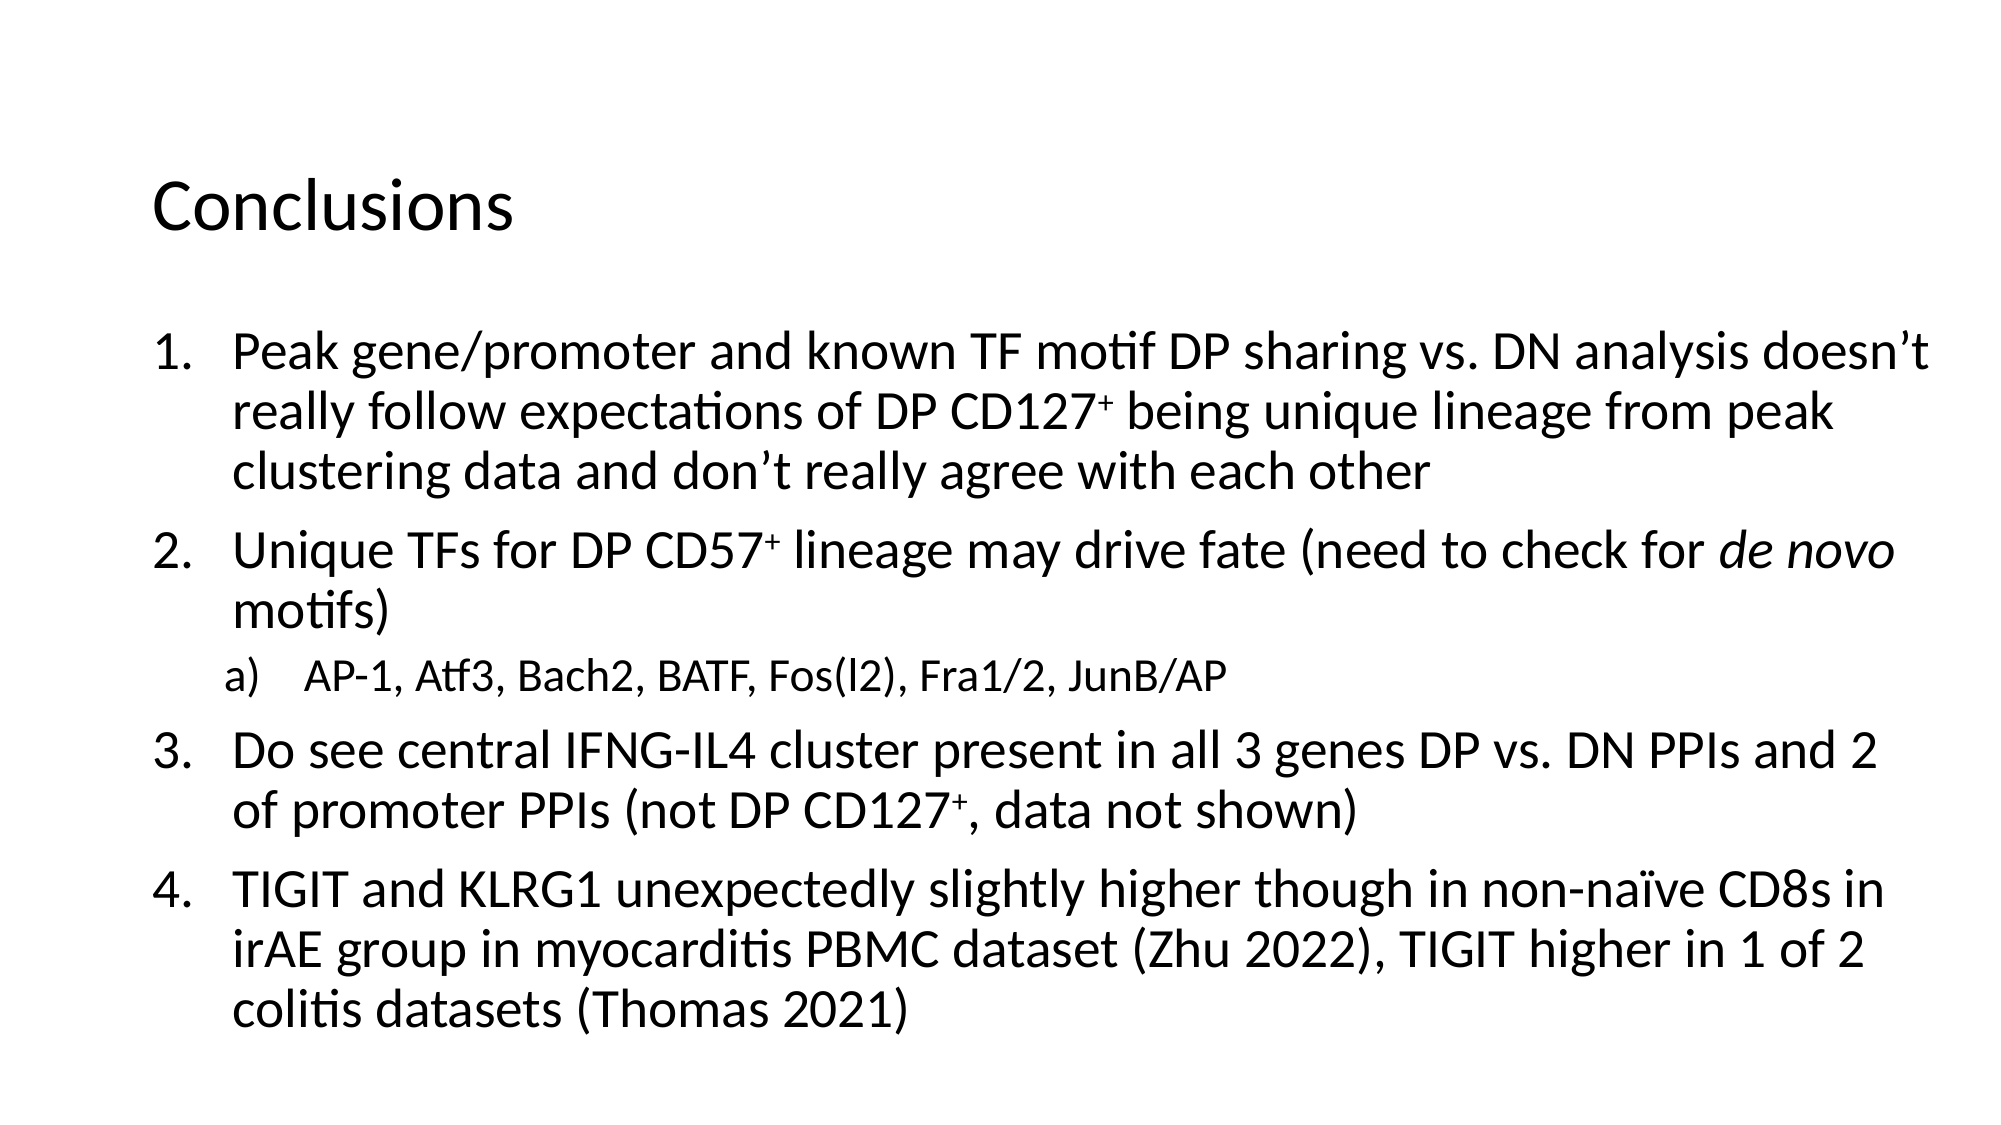

# Conclusions
Peak gene/promoter and known TF motif DP sharing vs. DN analysis doesn’t really follow expectations of DP CD127+ being unique lineage from peak clustering data and don’t really agree with each other
Unique TFs for DP CD57+ lineage may drive fate (need to check for de novo motifs)
AP-1, Atf3, Bach2, BATF, Fos(l2), Fra1/2, JunB/AP
Do see central IFNG-IL4 cluster present in all 3 genes DP vs. DN PPIs and 2 of promoter PPIs (not DP CD127+, data not shown)
TIGIT and KLRG1 unexpectedly slightly higher though in non-naïve CD8s in irAE group in myocarditis PBMC dataset (Zhu 2022), TIGIT higher in 1 of 2 colitis datasets (Thomas 2021)